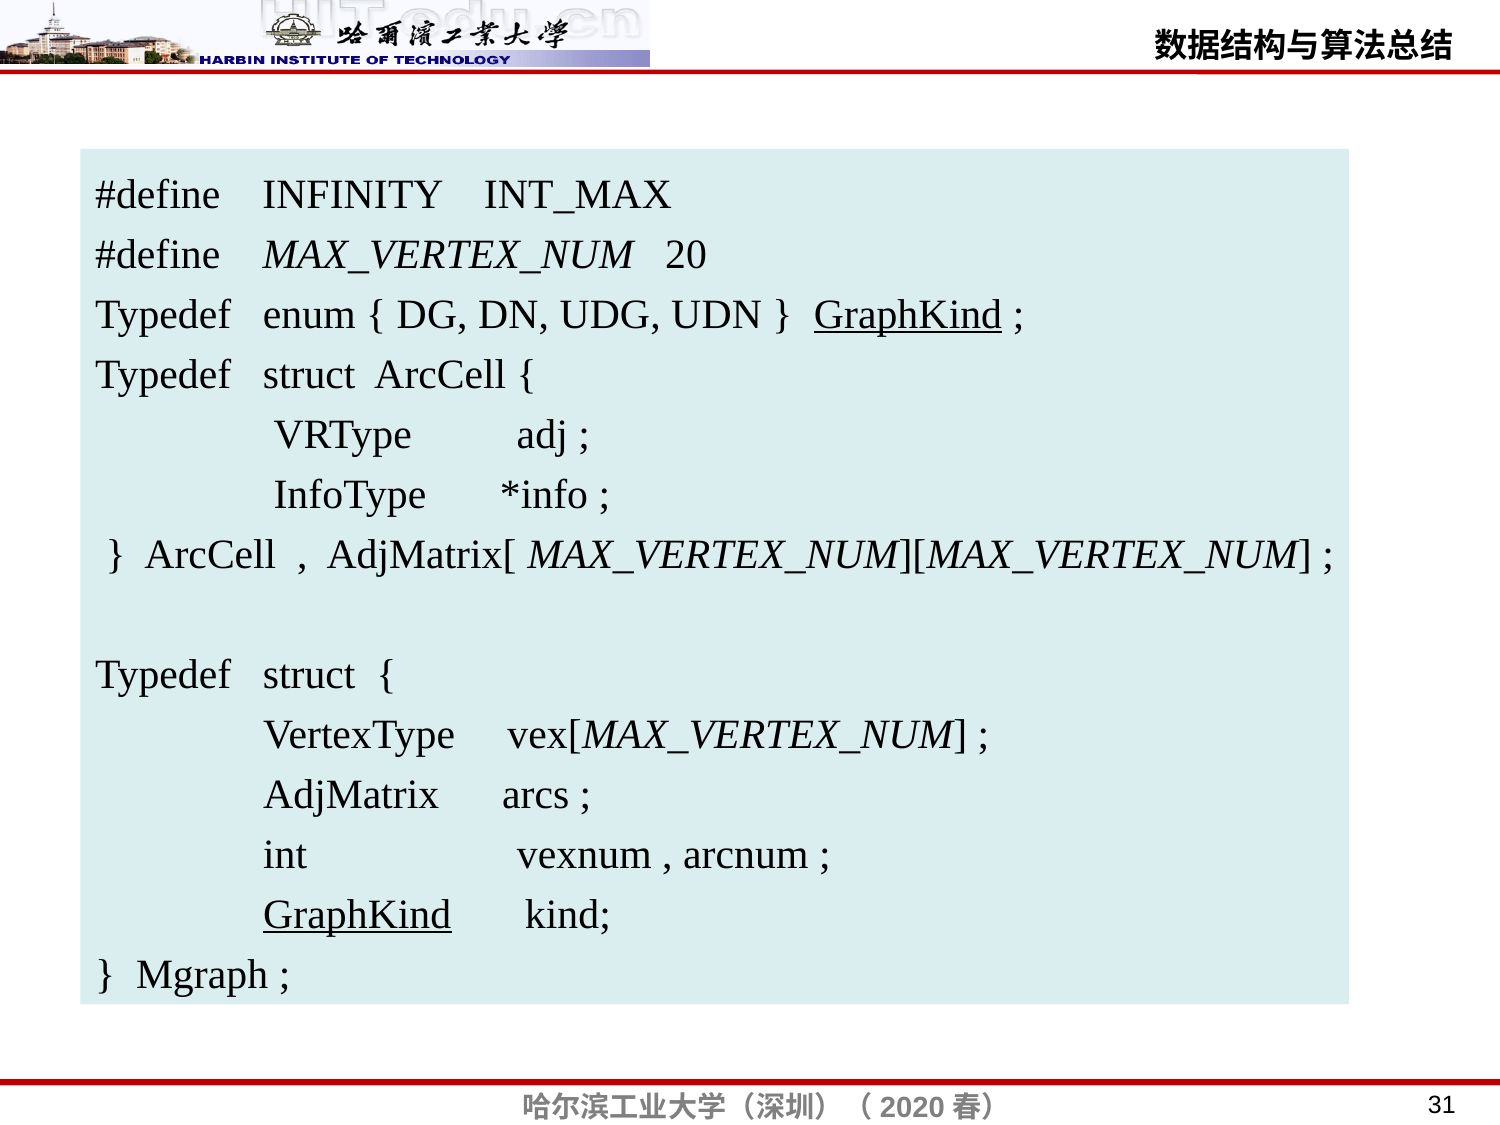

#define    INFINITY    INT_MAX
#define    MAX_VERTEX_NUM   20
Typedef   enum { DG, DN, UDG, UDN }  GraphKind ;
Typedef   struct  ArcCell {
                 VRType          adj ;
                 InfoType       *info ;
 }  ArcCell  ,  AdjMatrix[ MAX_VERTEX_NUM][MAX_VERTEX_NUM] ;

Typedef   struct  {
                VertexType     vex[MAX_VERTEX_NUM] ;
                AdjMatrix      arcs ;
                int                    vexnum , arcnum ;
                GraphKind       kind;
}  Mgraph ;